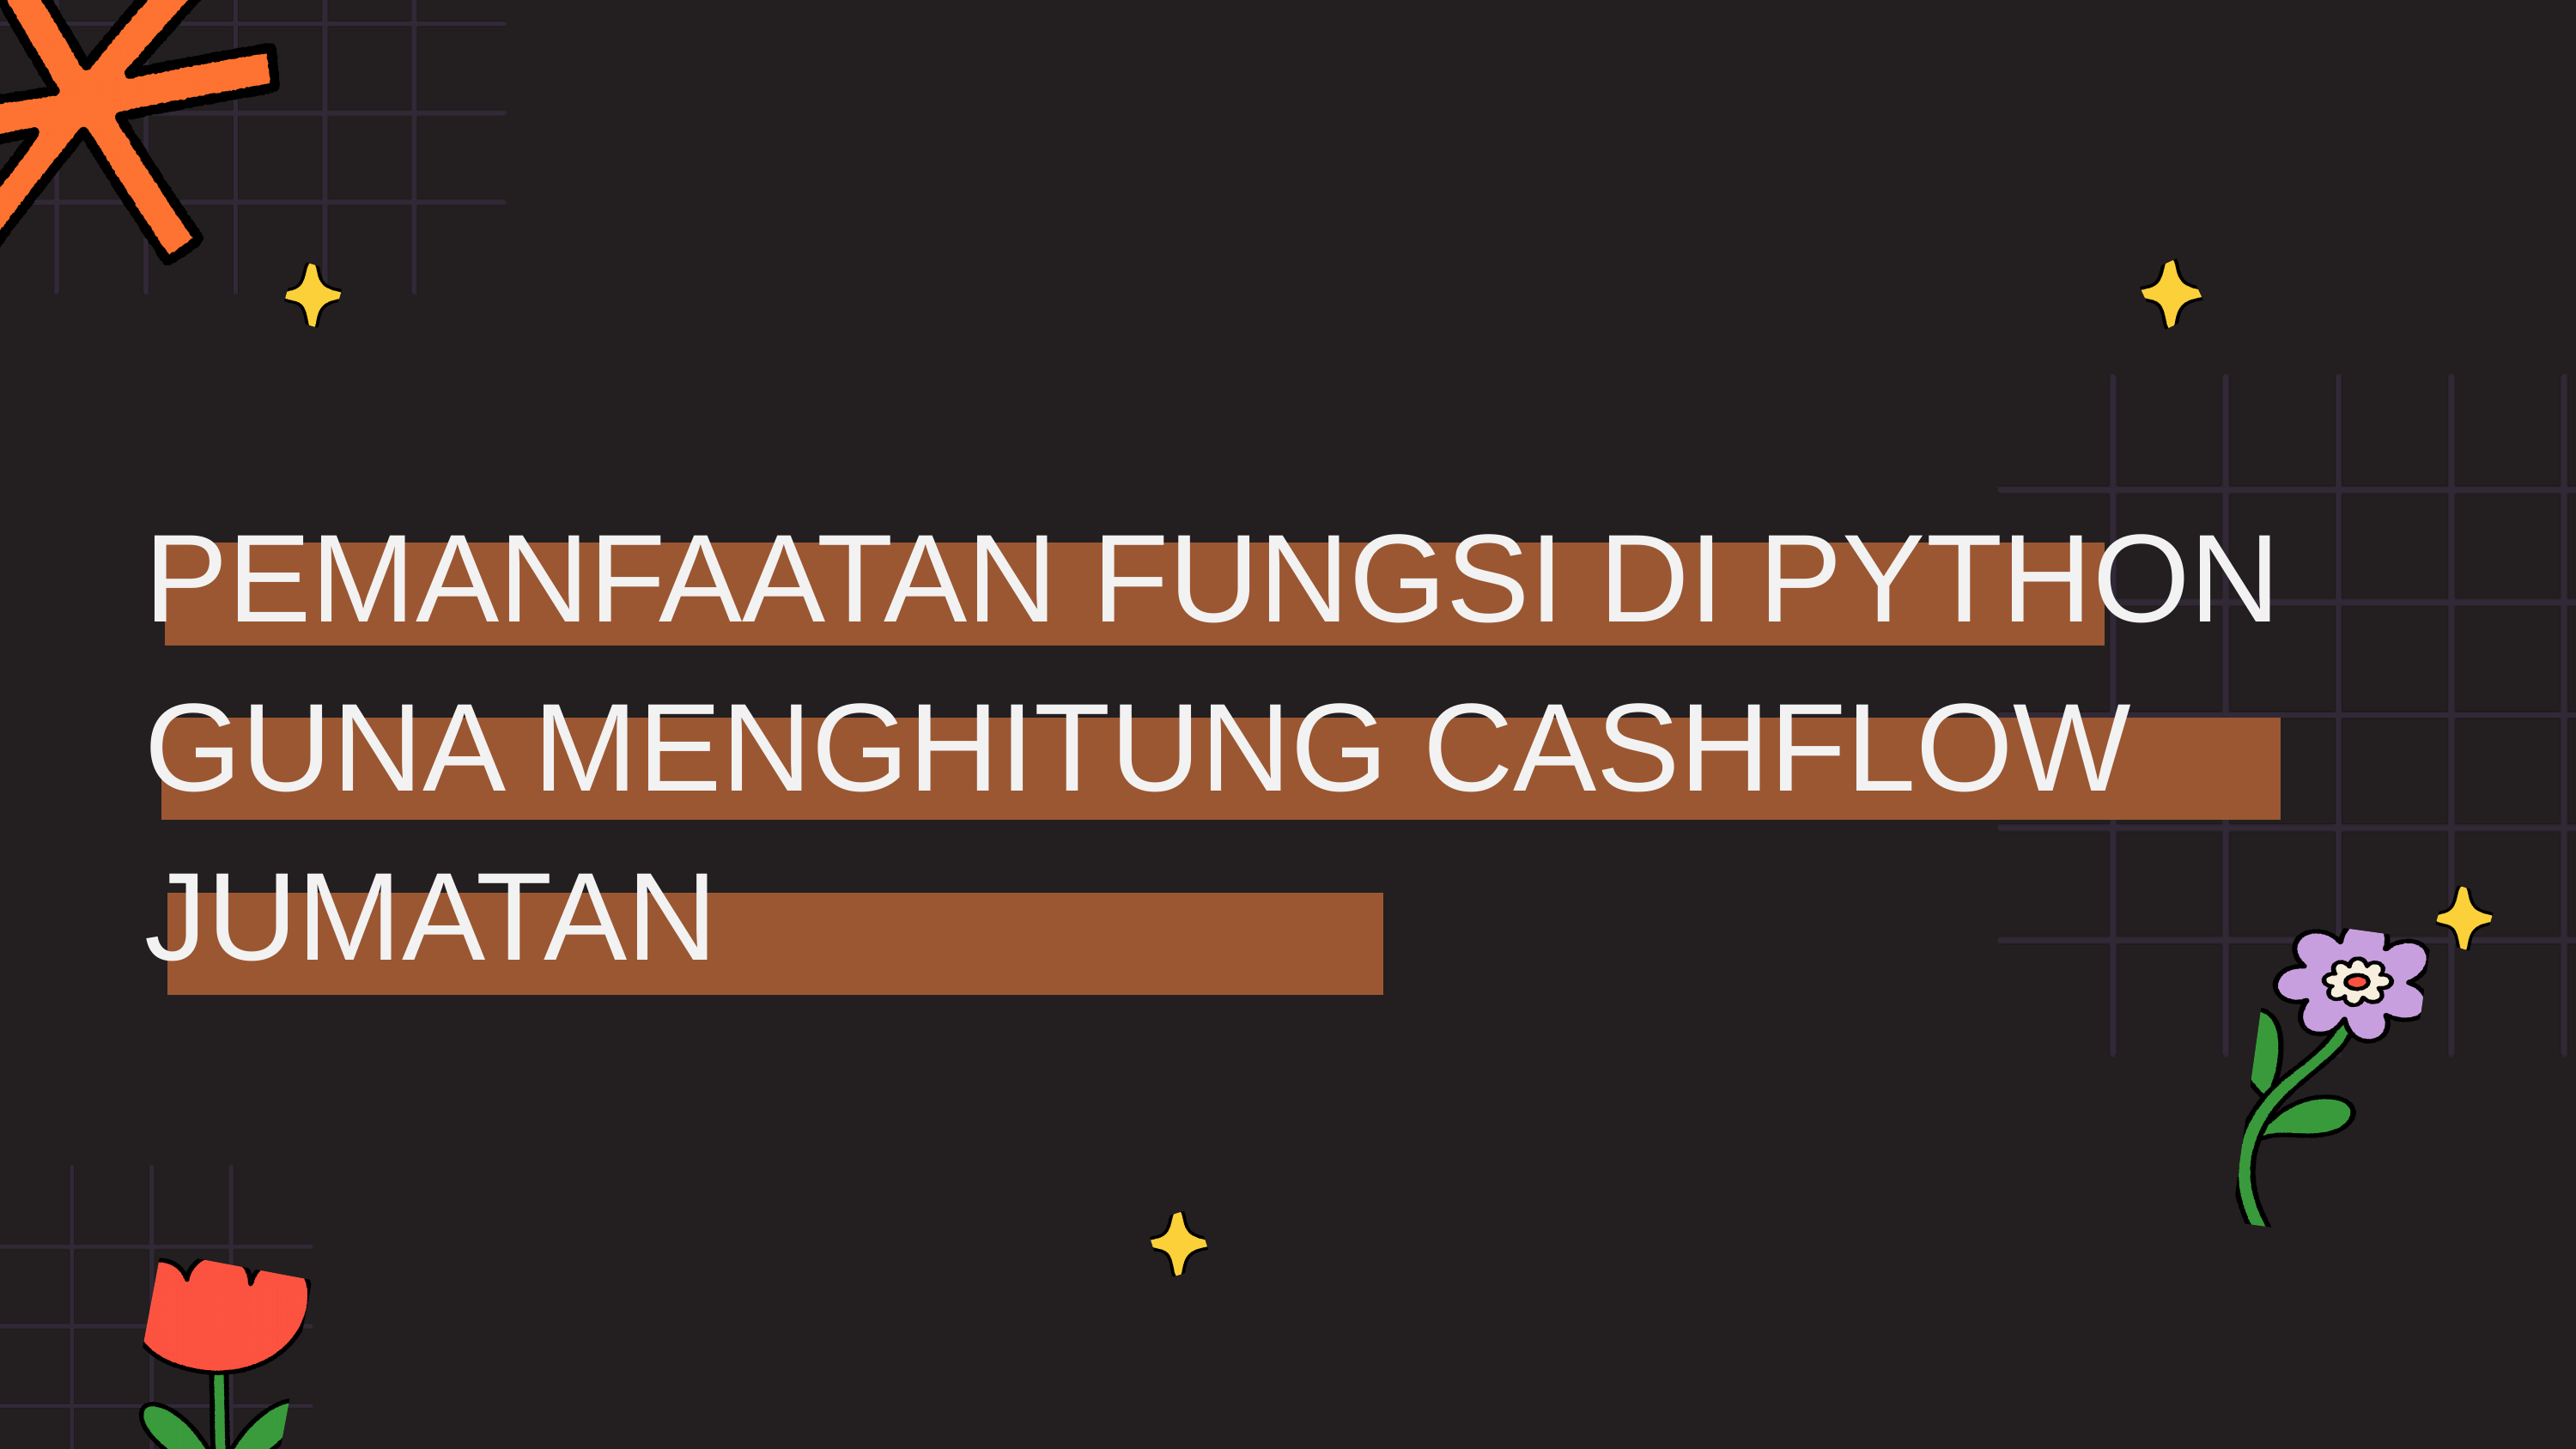

PEMANFAATAN FUNGSI DI PYTHON GUNA MENGHITUNG CASHFLOW JUMATAN